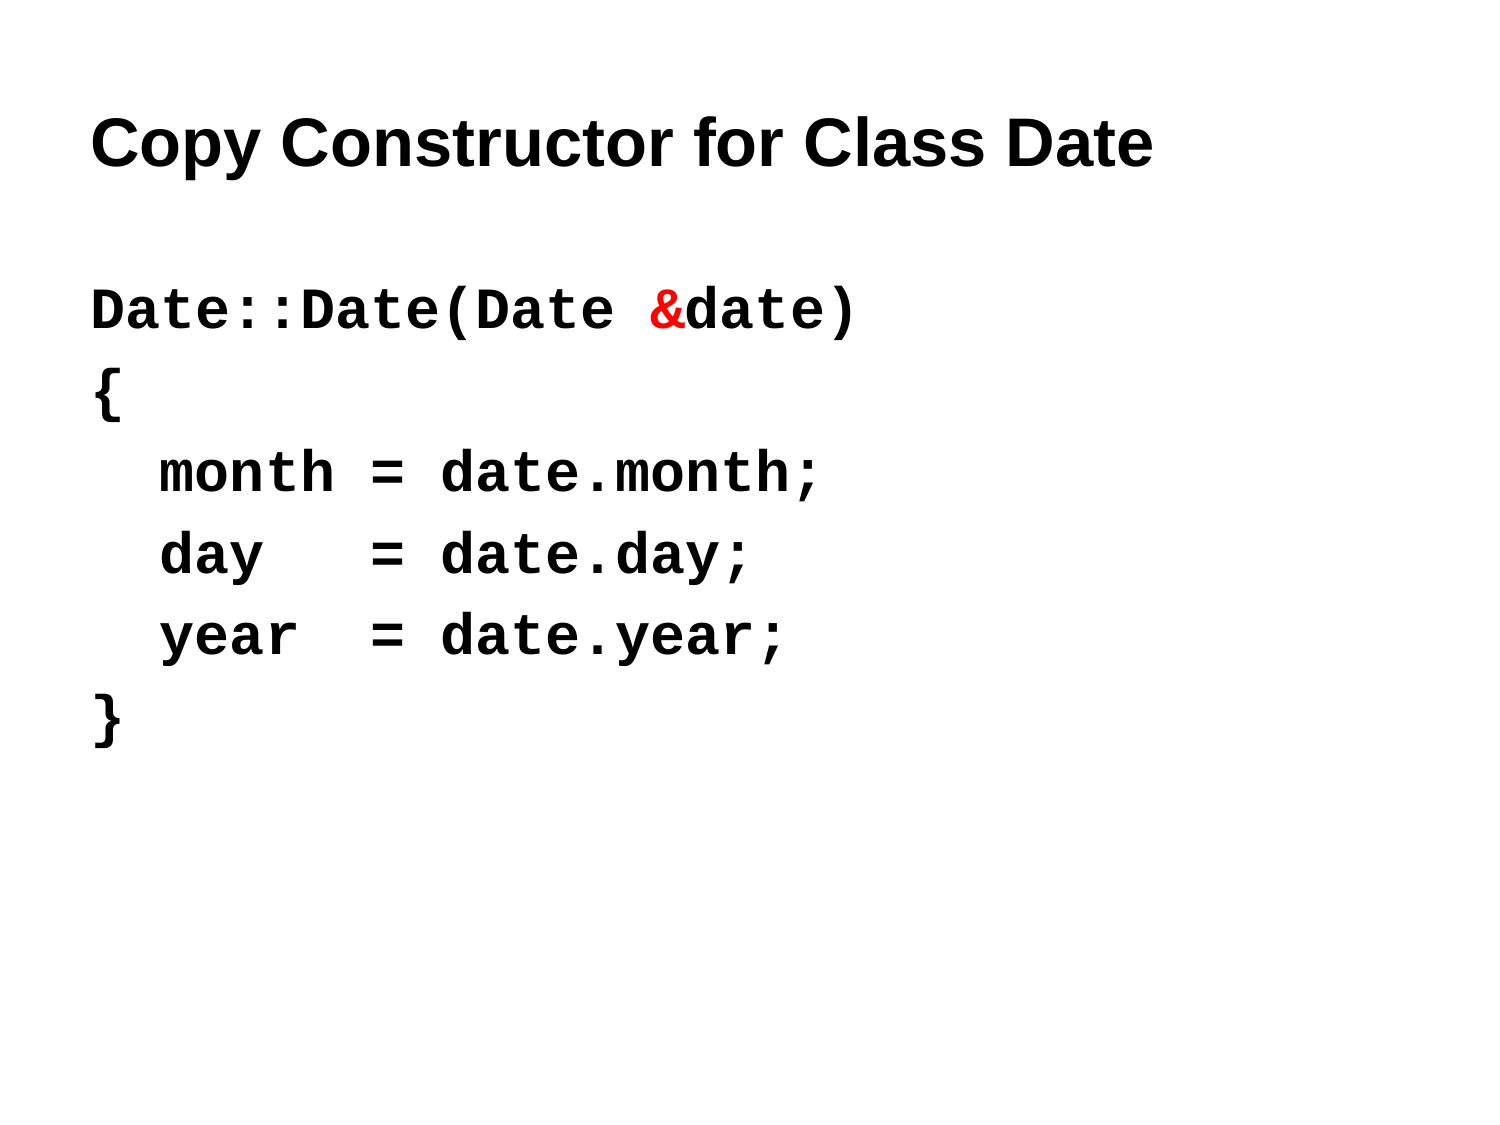

# Copy Constructor for Class Date
Date::Date(Date &date)
{
  month = date.month;
  day   = date.day;
  year  = date.year;
}